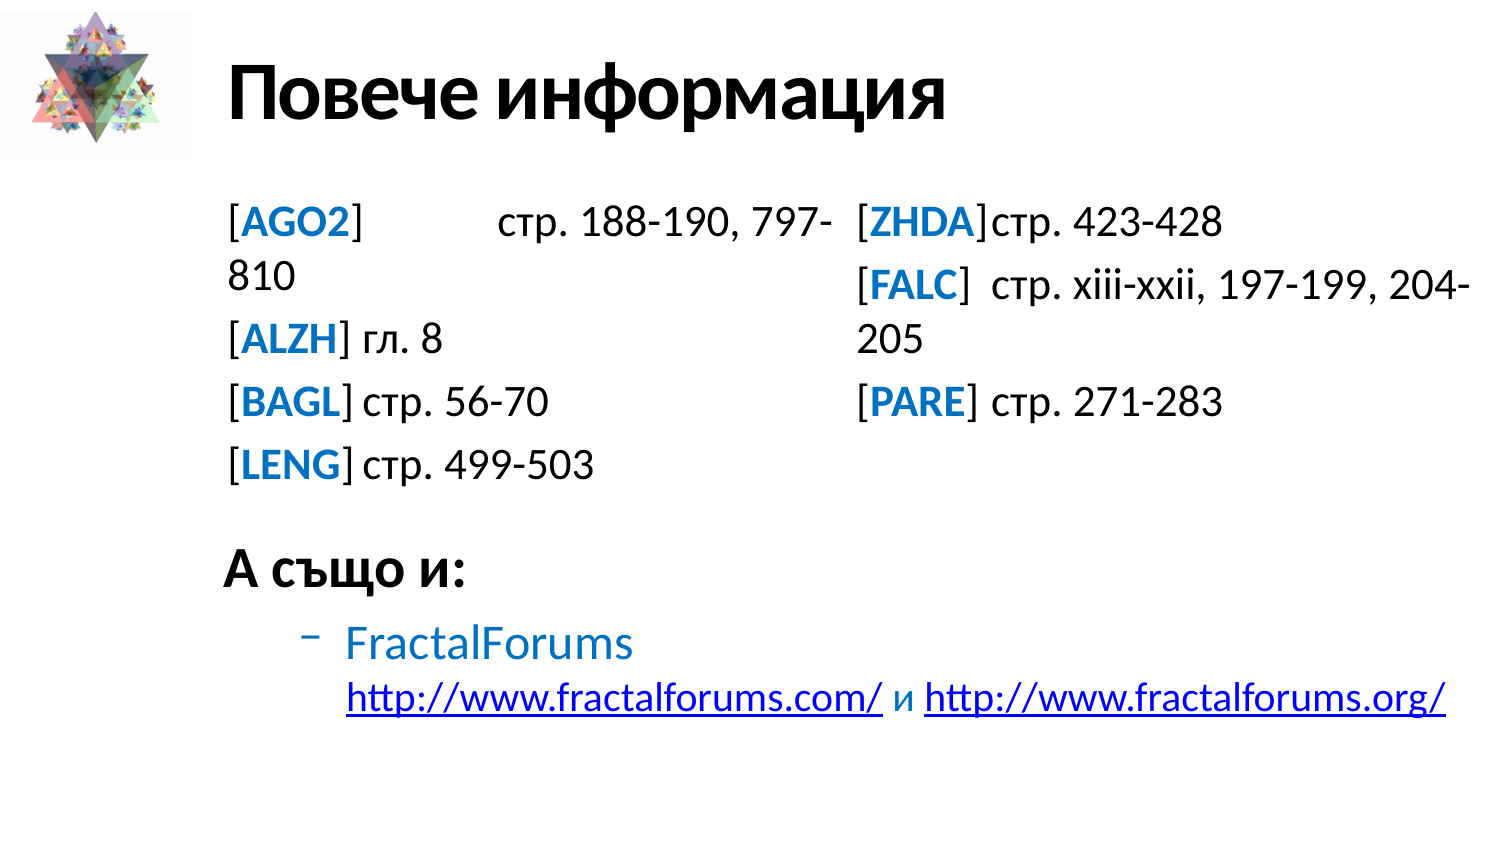

# Повече информация
[AGO2]	стр. 188-190, 797-810
[ALZH]	гл. 8
[BAGL]	стр. 56-70
[LENG]	стр. 499-503
[ZHDA]	стр. 423-428
[FALC]	стр. xiii-xxii, 197-199, 204-205
[PARE]	стр. 271-283
А също и:
FractalForums
http://www.fractalforums.com/ и http://www.fractalforums.org/